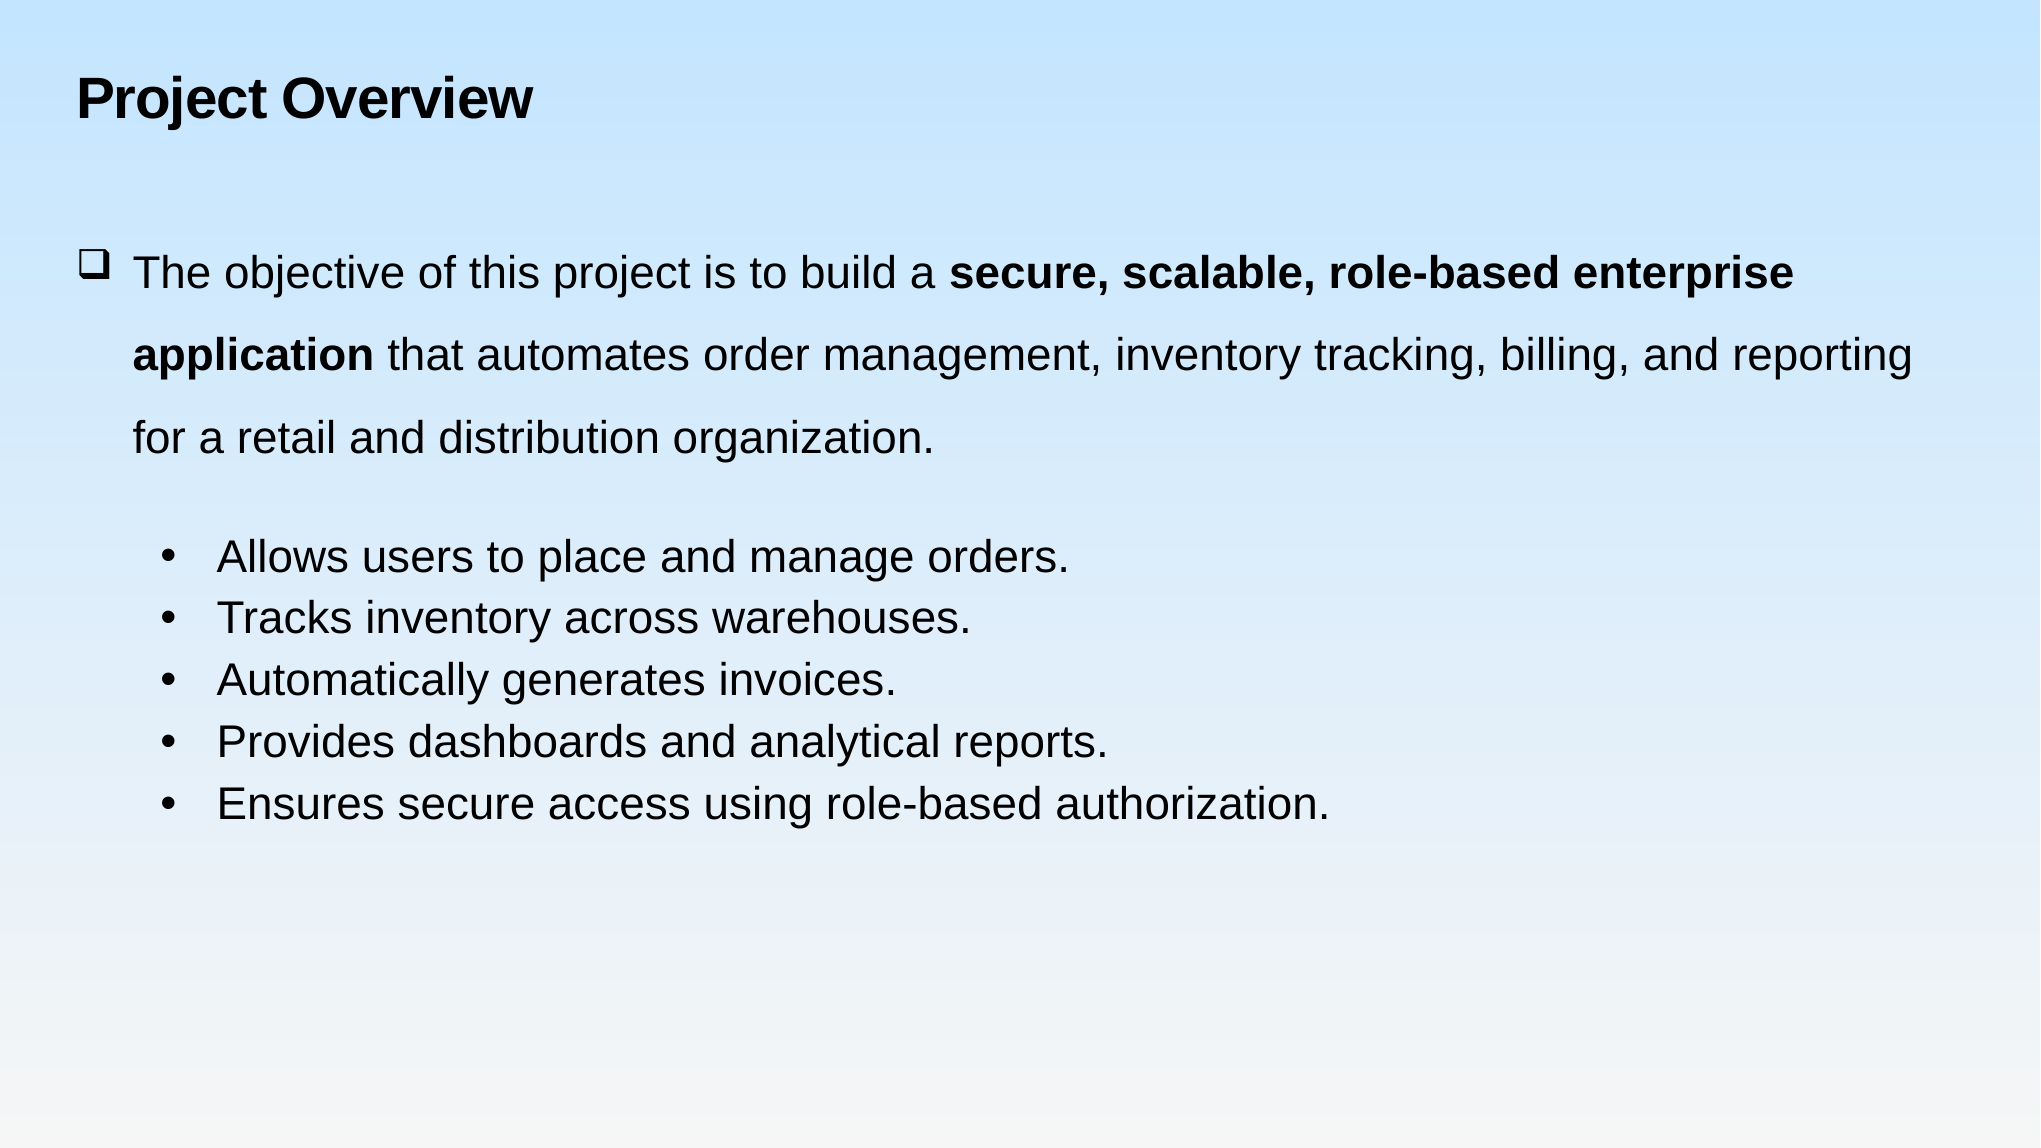

# Project Overview
The objective of this project is to build a secure, scalable, role-based enterprise application that automates order management, inventory tracking, billing, and reporting for a retail and distribution organization.

Allows users to place and manage orders.
Tracks inventory across warehouses.
Automatically generates invoices.
Provides dashboards and analytical reports.
Ensures secure access using role-based authorization.